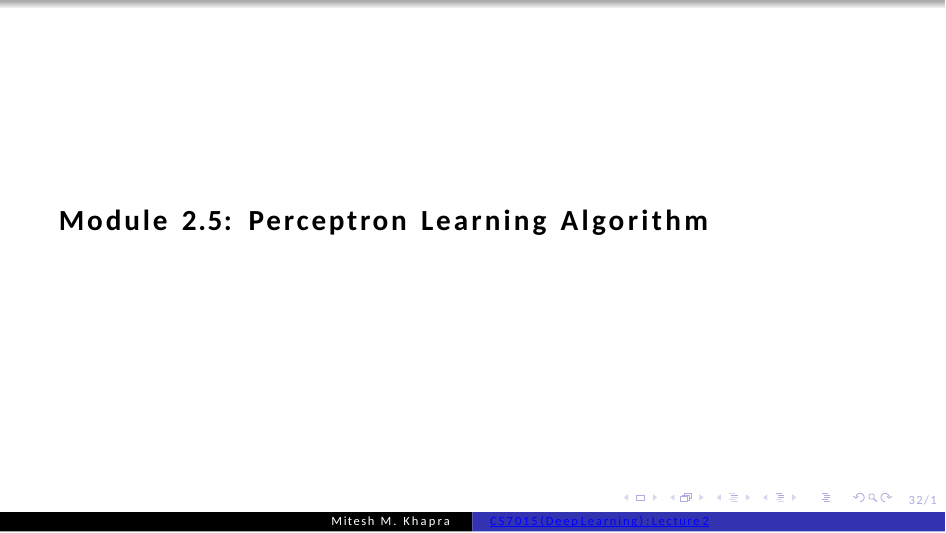

Module 2.5: Perceptron Learning Algorithm
32/1

Mitesh M. Khapra
CS7015 (Deep Learning) : Lecture 2